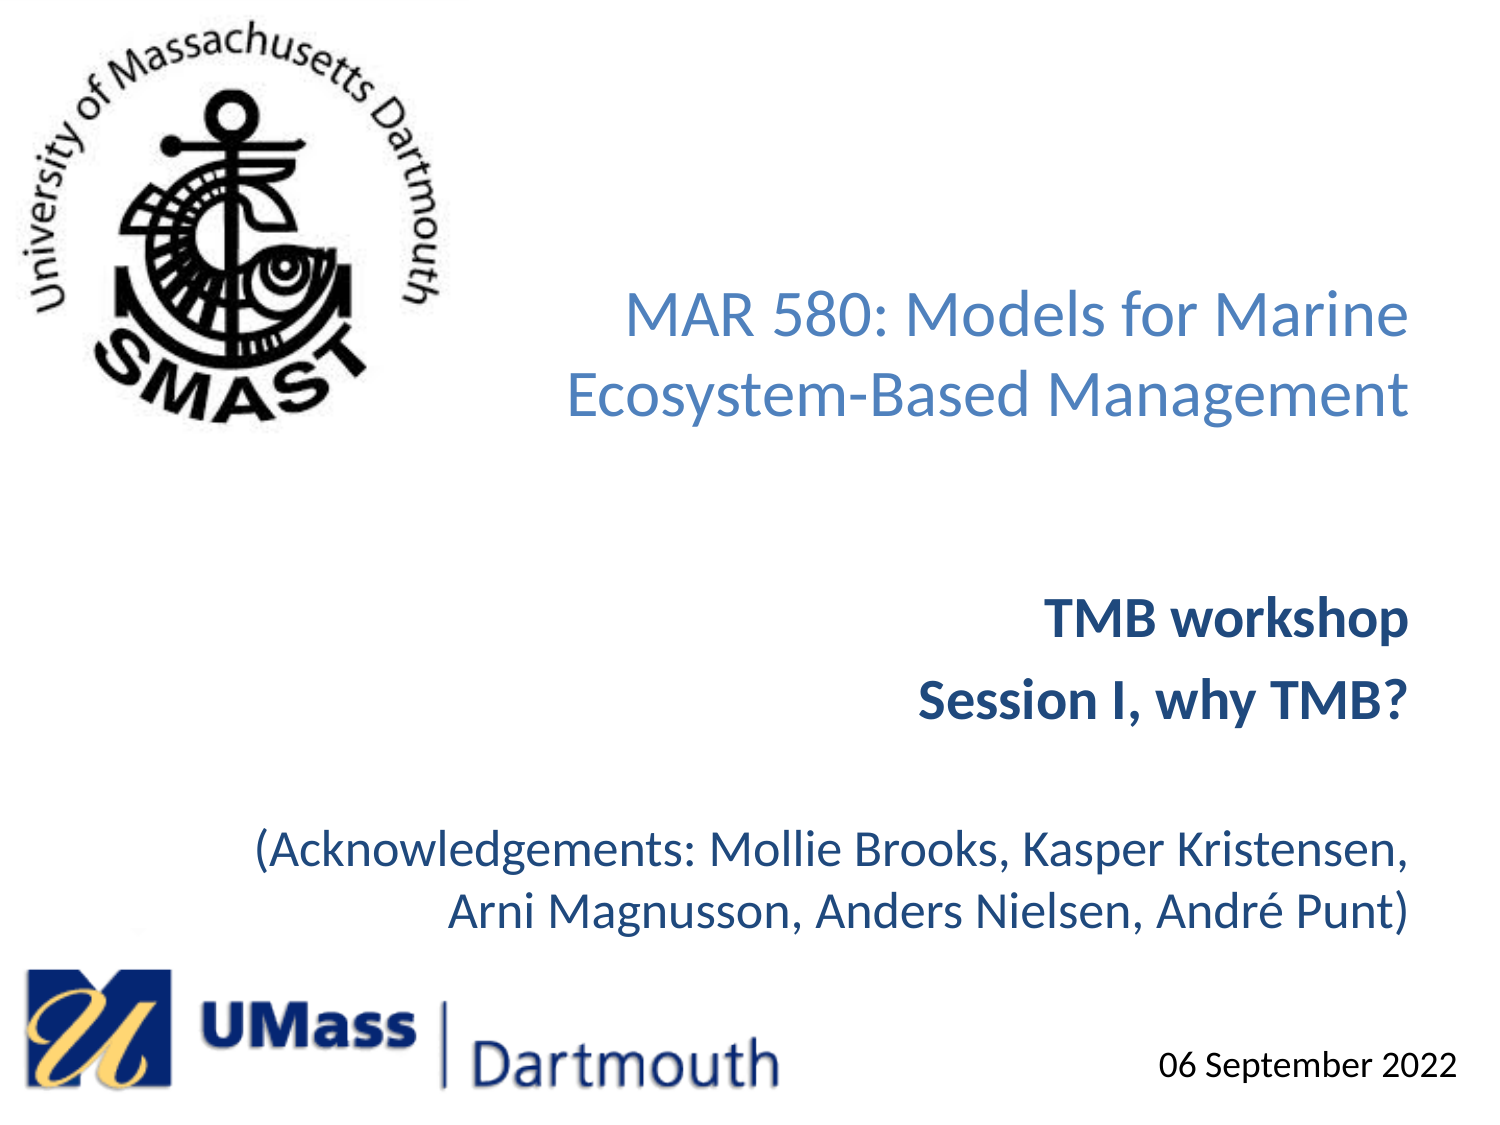

# MAR 580: Models for Marine Ecosystem-Based Management
TMB workshop
Session I, why TMB?

(Acknowledgements: Mollie Brooks, Kasper Kristensen, Arni Magnusson, Anders Nielsen, André Punt)
06 September 2022